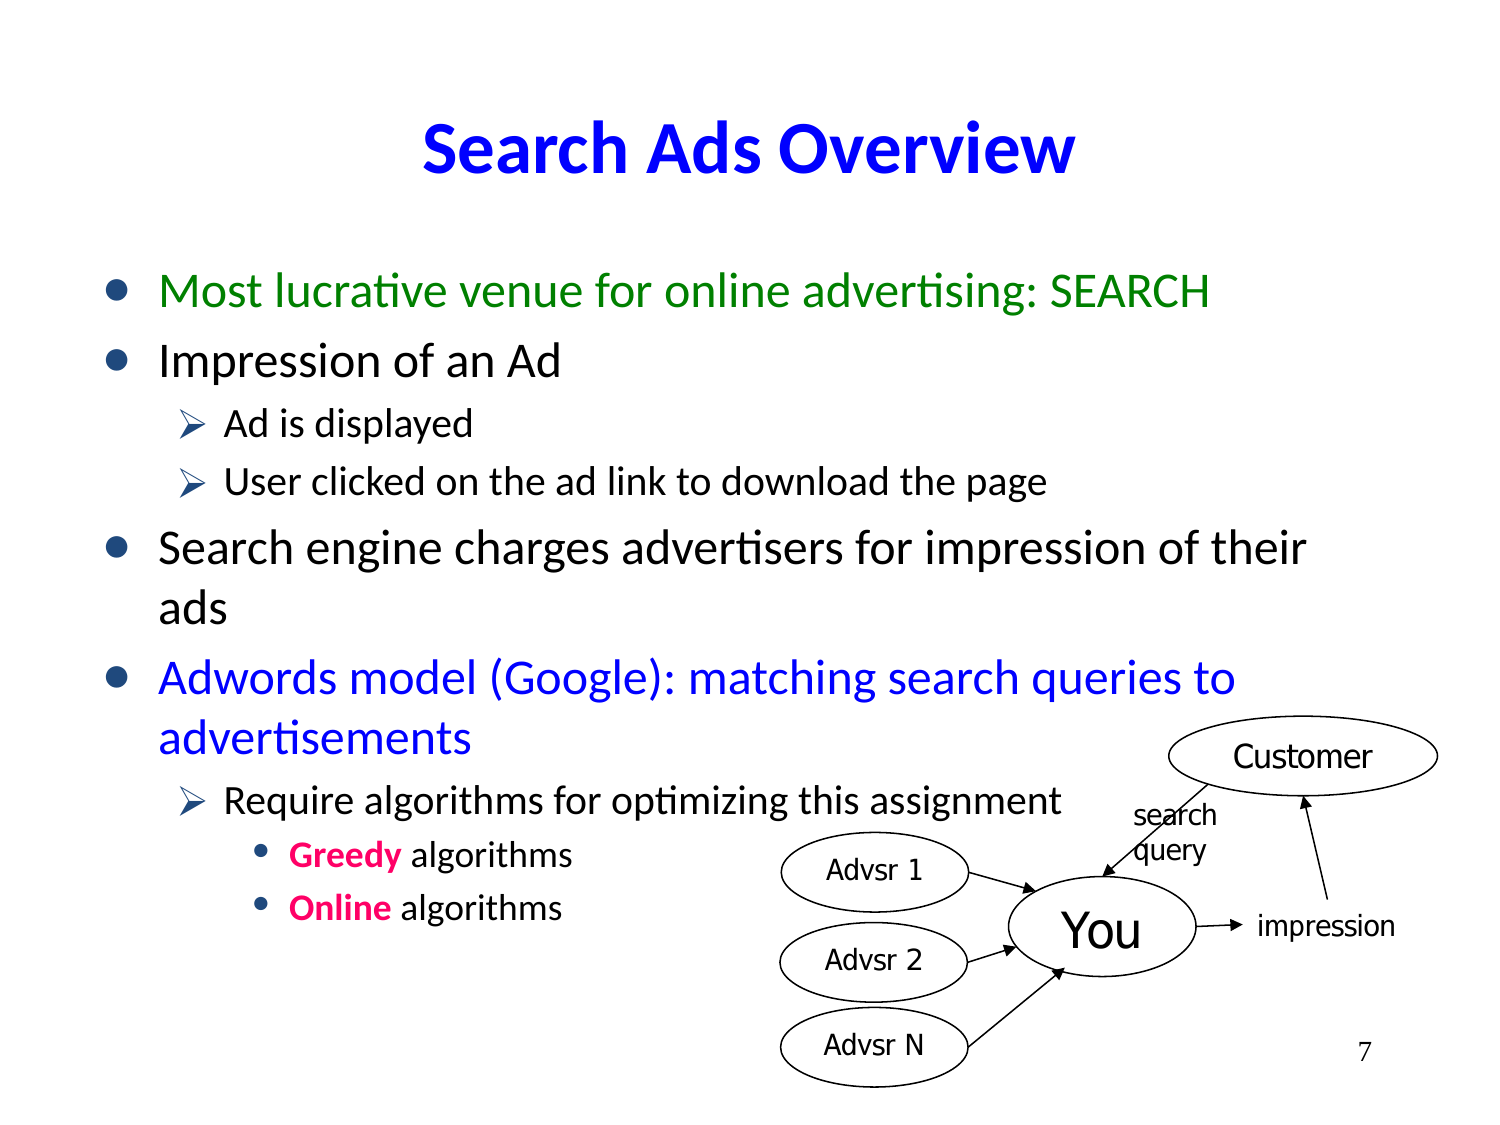

# Search Ads Overview
Most lucrative venue for online advertising: SEARCH
Impression of an Ad
Ad is displayed
User clicked on the ad link to download the page
Search engine charges advertisers for impression of their ads
Adwords model (Google): matching search queries to advertisements
Require algorithms for optimizing this assignment
Greedy algorithms
Online algorithms
Customer
search
query
Advsr 1
You
impression
Advsr 2
Advsr N
7